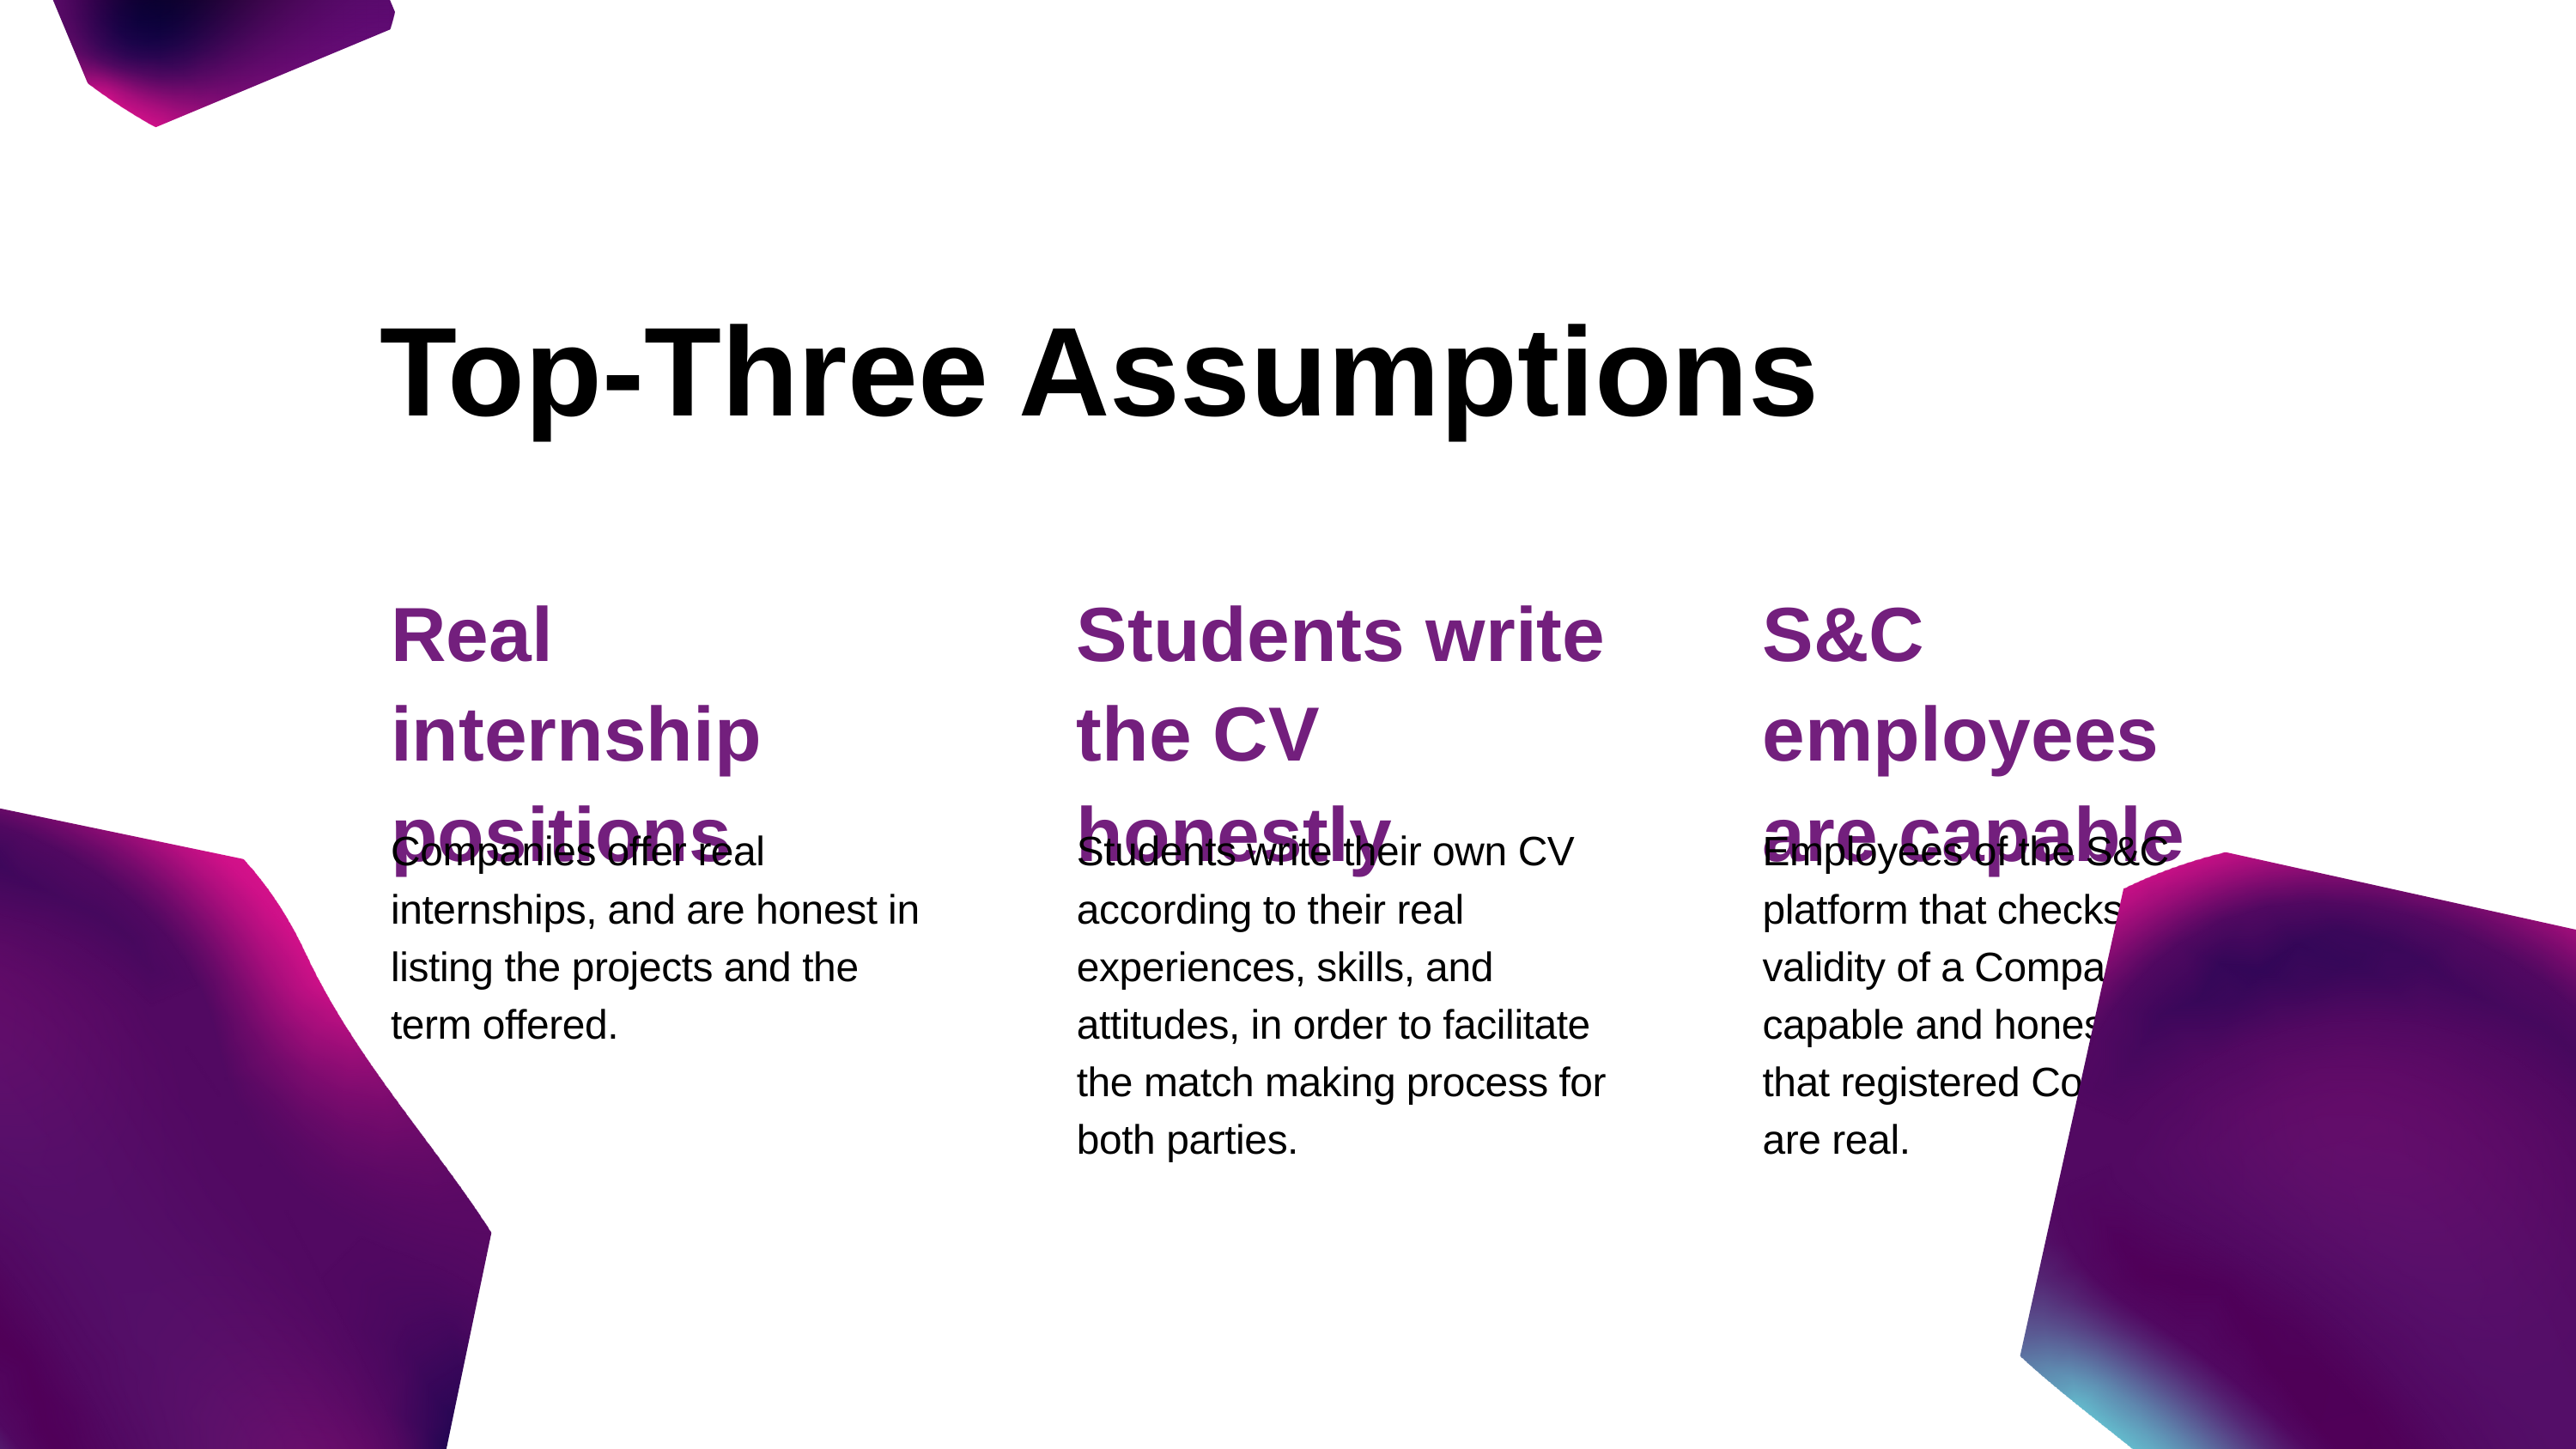

Top-Three Assumptions
Real internship positions
Companies offer real internships, and are honest in listing the projects and the term offered.
Students write the CV honestly
Students write their own CV according to their real experiences, skills, and attitudes, in order to facilitate the match making process for both parties.
S&C employees are capable
Employees of the S&C platform that checks the validity of a Company are capable and honest to ensure that registered Companies are real.